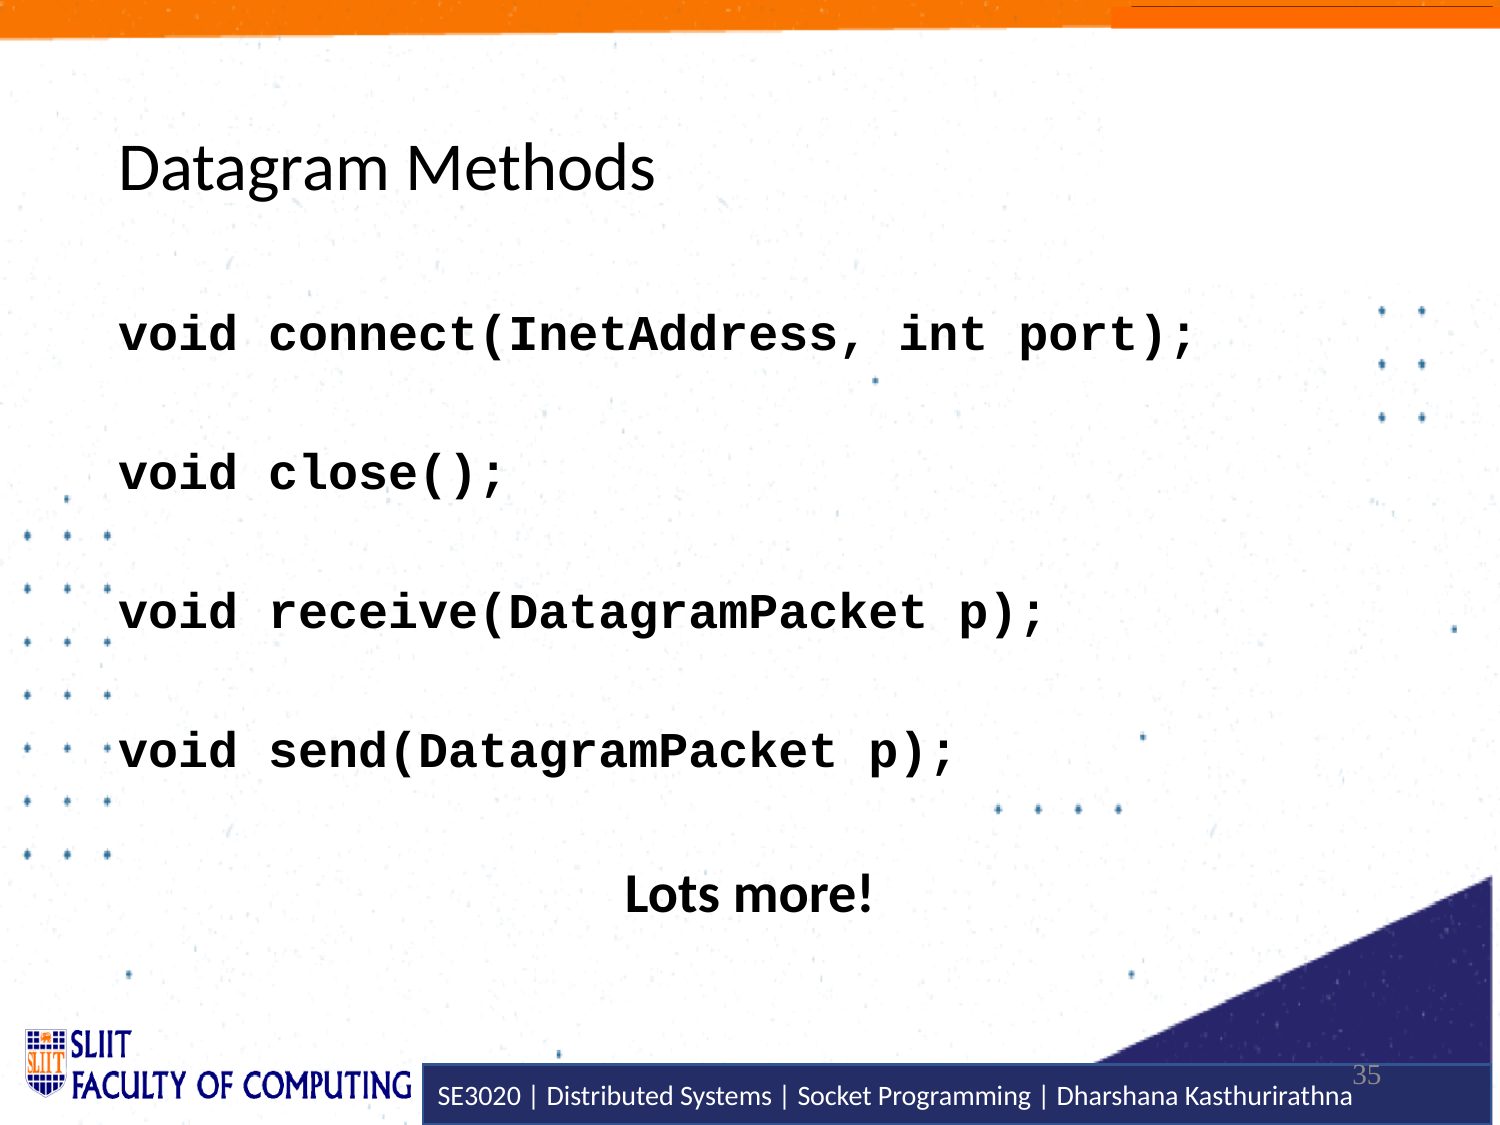

# Datagram Methods
void connect(InetAddress, int port);

void close();

void receive(DatagramPacket p);

void send(DatagramPacket p);

Lots more!

35